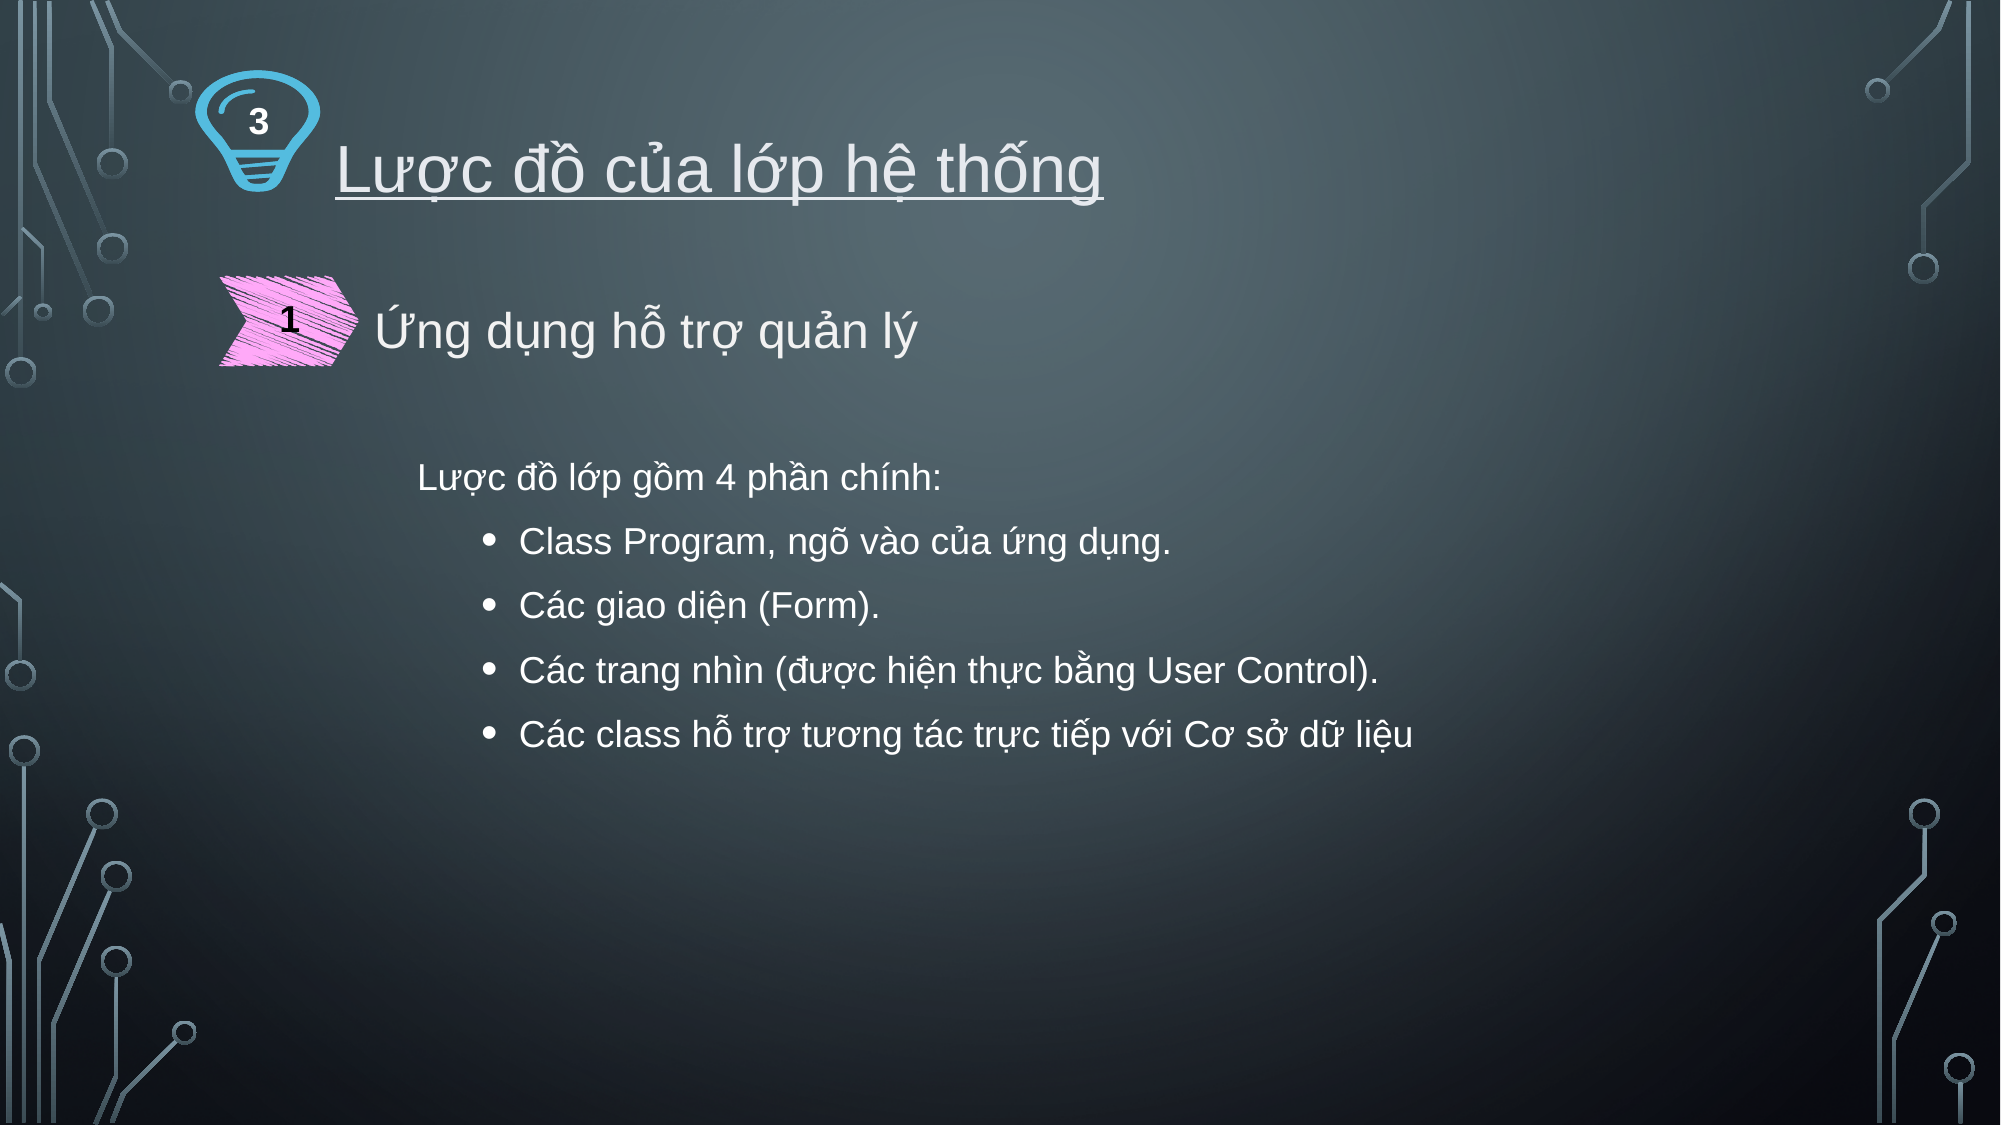

3
Lược đồ của lớp hệ thống
Ứng dụng hỗ trợ quản lý
1
 Lược đồ lớp gồm 4 phần chính:
Class Program, ngõ vào của ứng dụng.
Các giao diện (Form).
Các trang nhìn (được hiện thực bằng User Control).
Các class hỗ trợ tương tác trực tiếp với Cơ sở dữ liệu